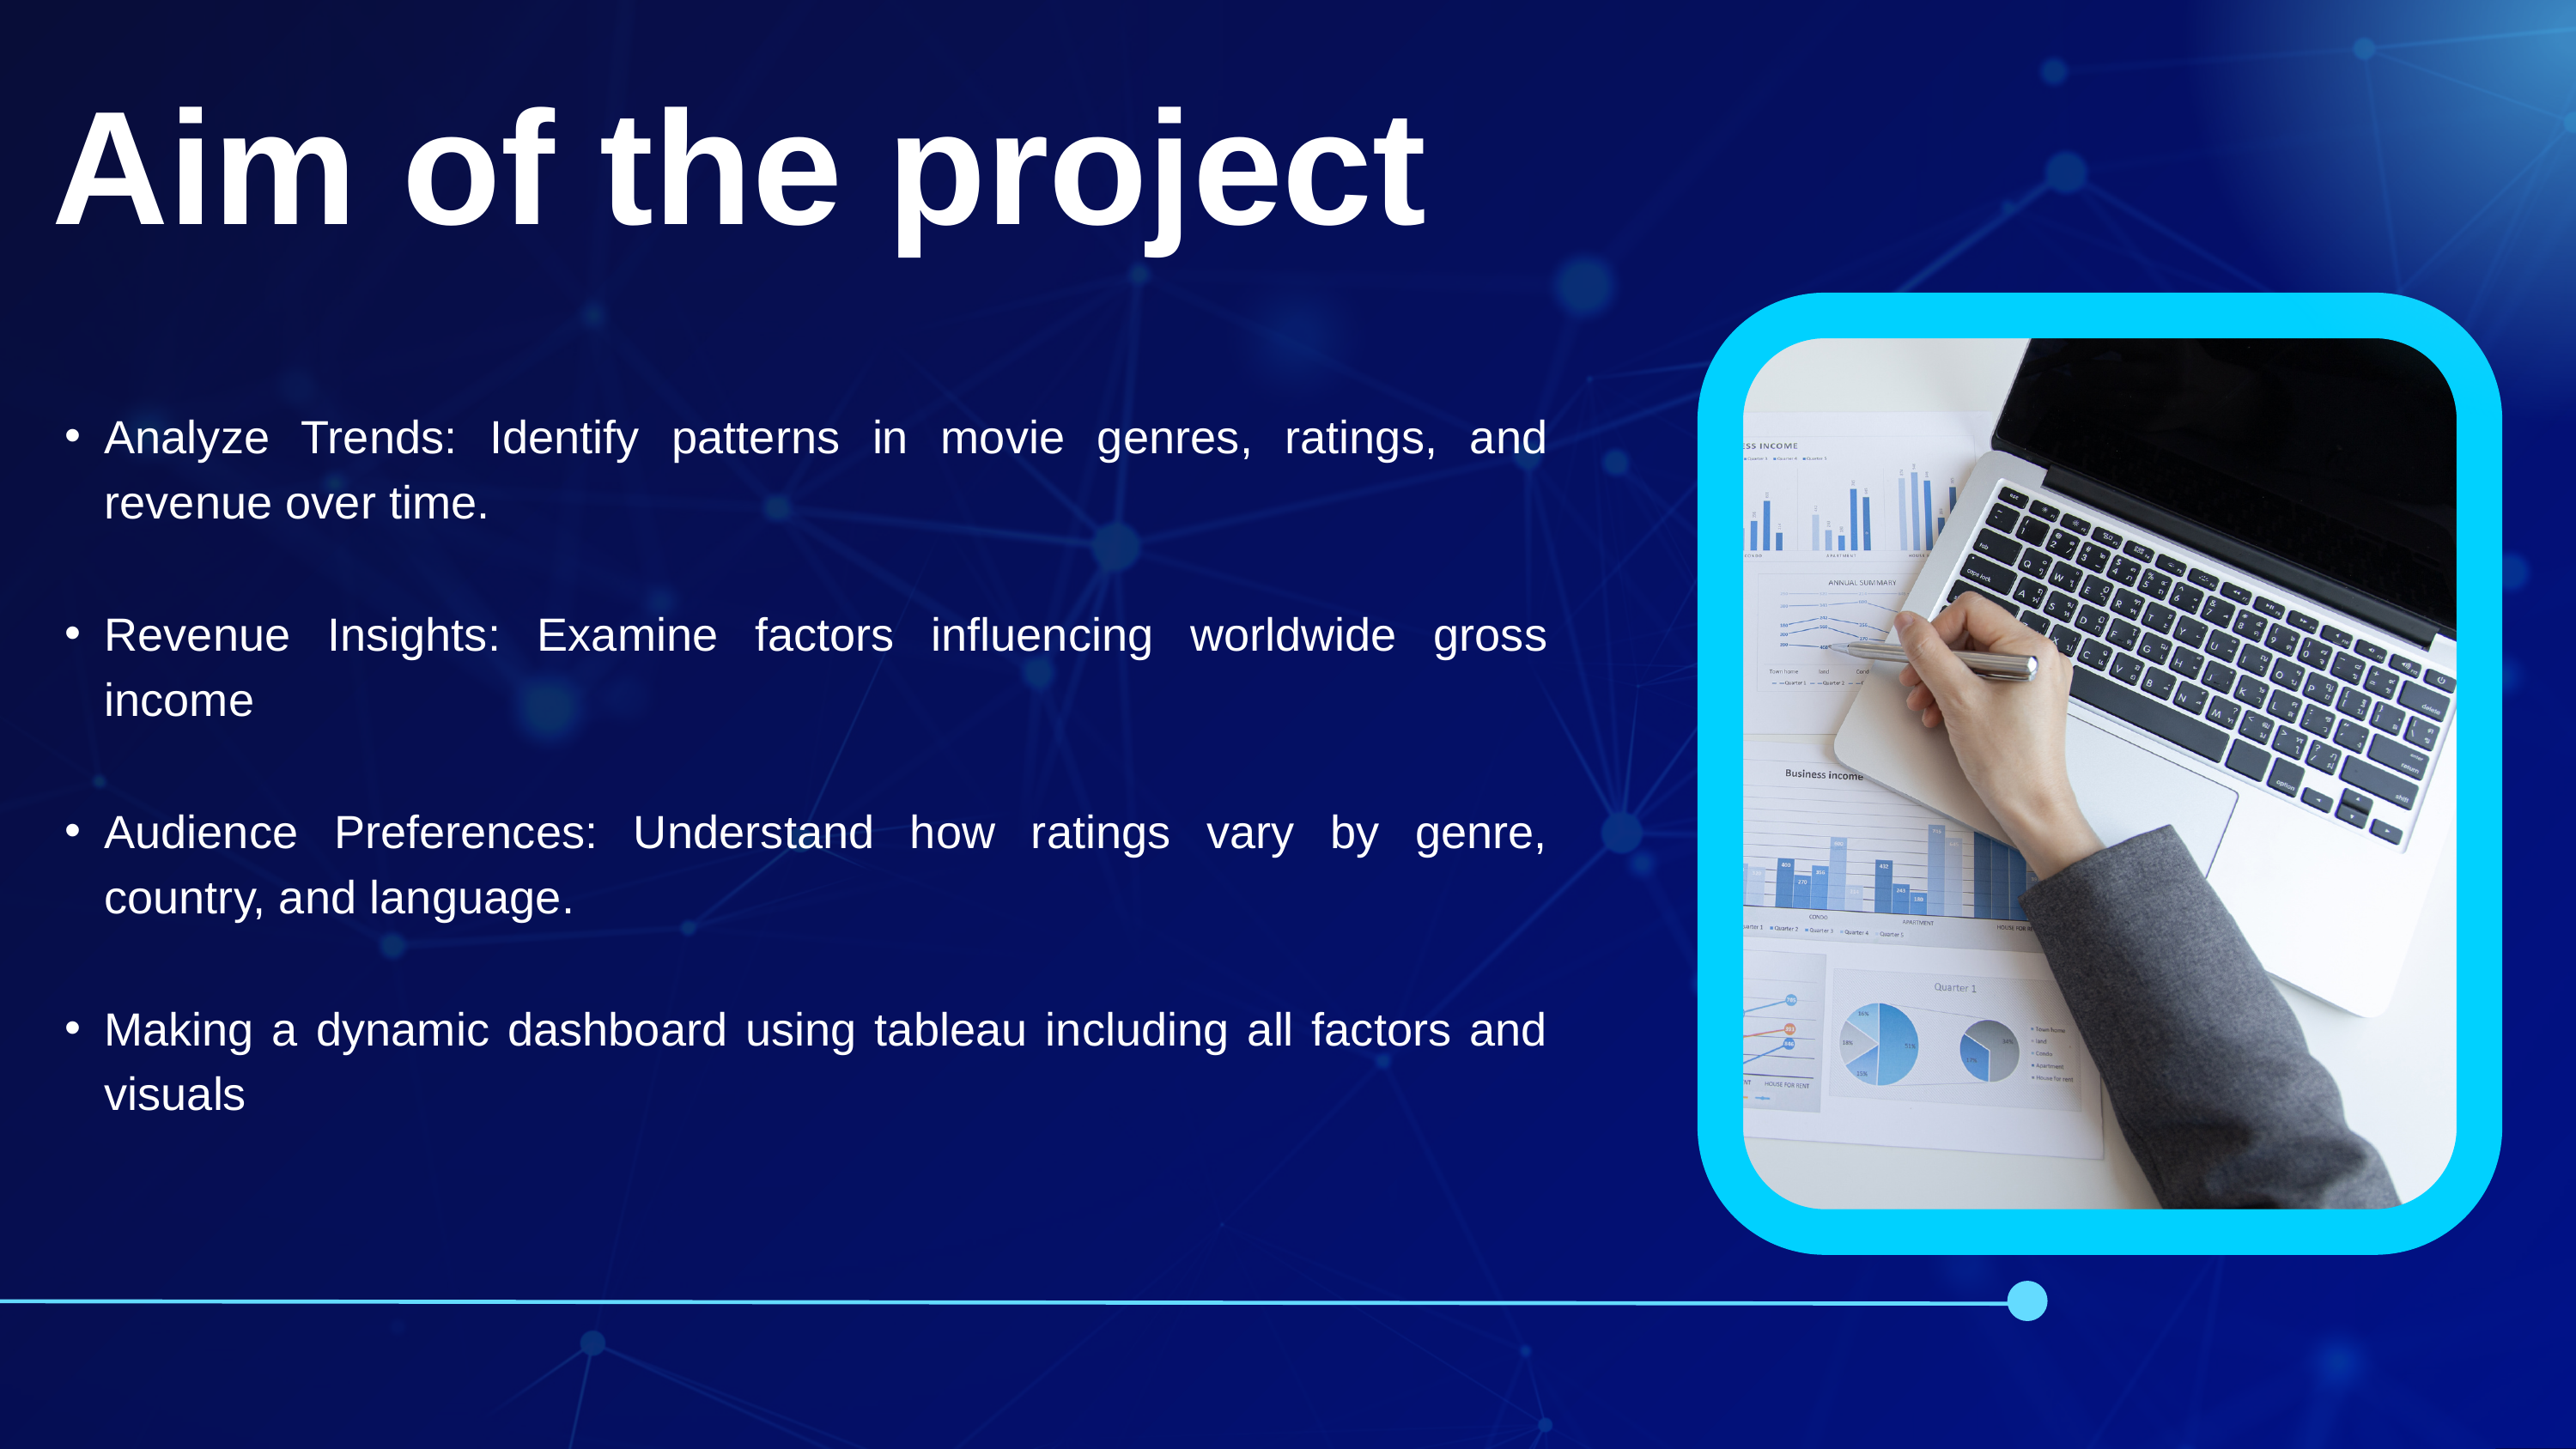

Aim of the project

Analyze Trends: Identify patterns in movie genres, ratings, and revenue over time.
Revenue Insights: Examine factors influencing worldwide gross income
Audience Preferences: Understand how ratings vary by genre, country, and language.
Making a dynamic dashboard using tableau including all factors and visuals